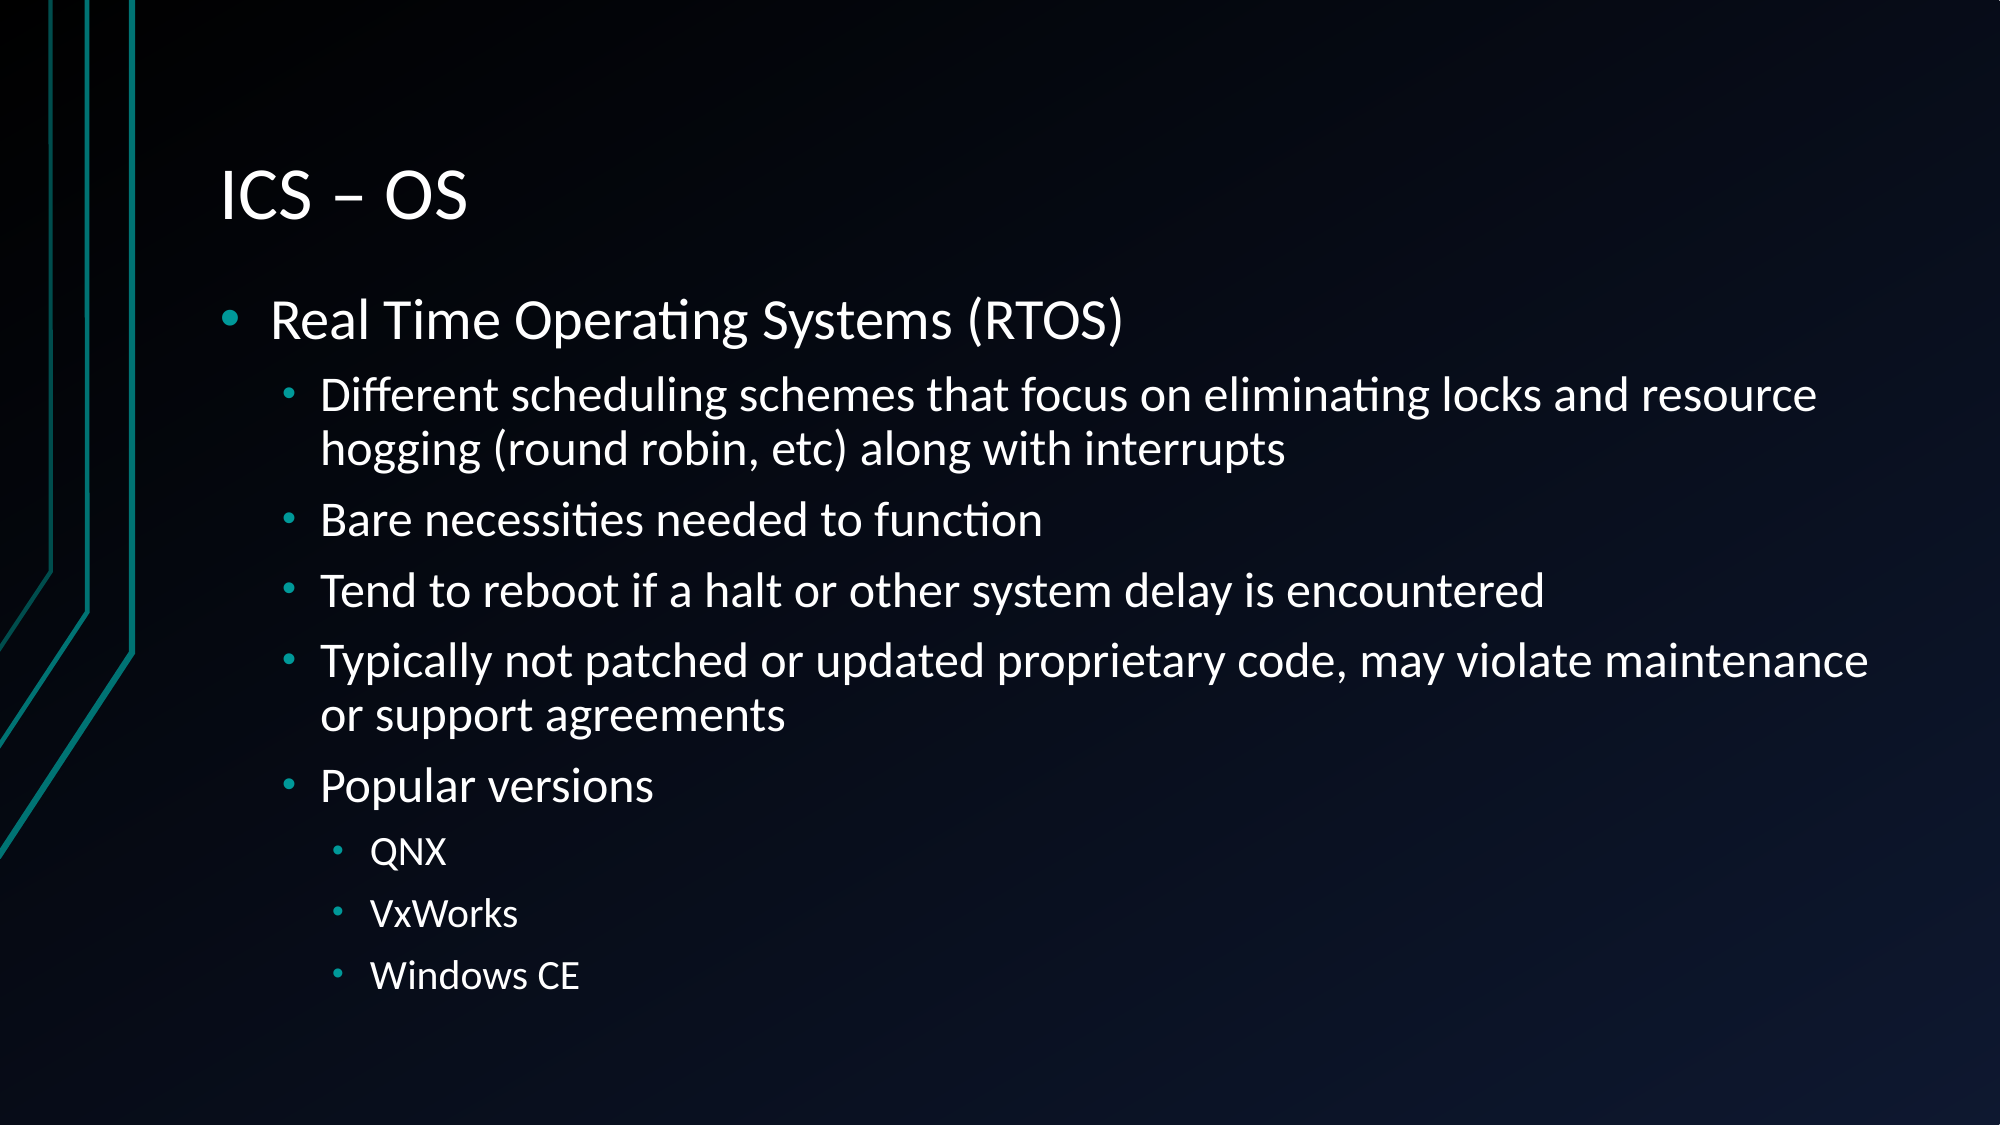

# ICS – OS
Real Time Operating Systems (RTOS)
Different scheduling schemes that focus on eliminating locks and resource hogging (round robin, etc) along with interrupts
Bare necessities needed to function
Tend to reboot if a halt or other system delay is encountered
Typically not patched or updated proprietary code, may violate maintenance or support agreements
Popular versions
QNX
VxWorks
Windows CE